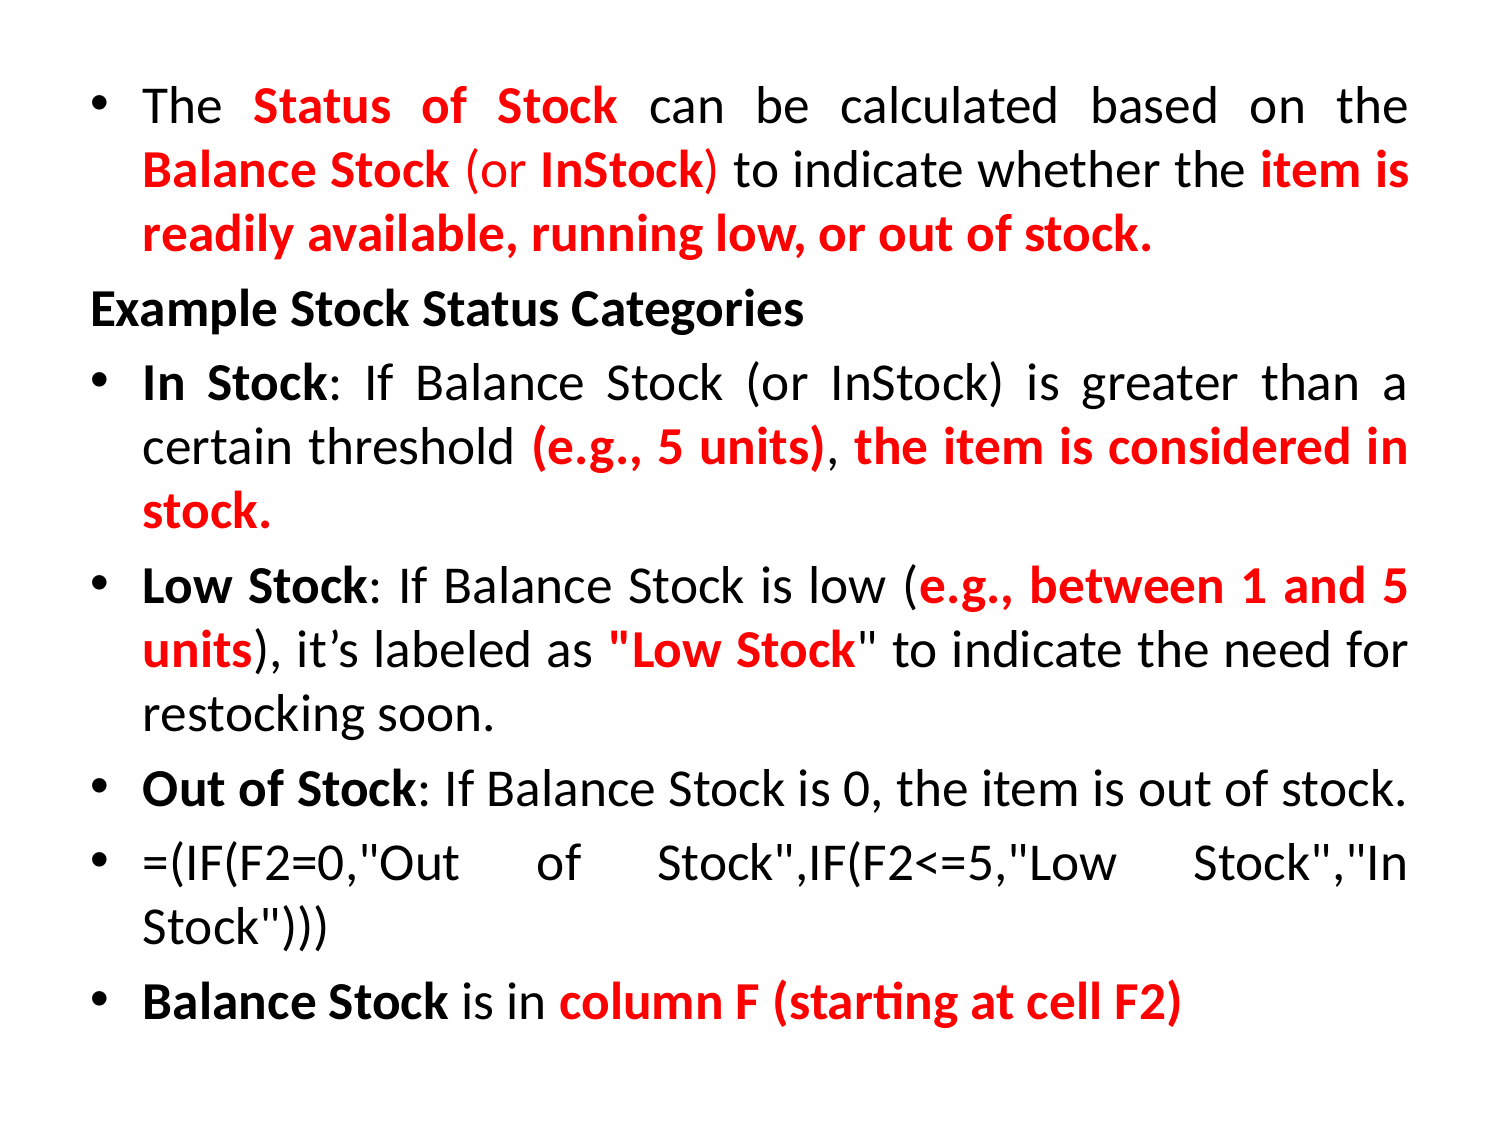

The Status of Stock can be calculated based on the Balance Stock (or InStock) to indicate whether the item is readily available, running low, or out of stock.
Example Stock Status Categories
In Stock: If Balance Stock (or InStock) is greater than a certain threshold (e.g., 5 units), the item is considered in stock.
Low Stock: If Balance Stock is low (e.g., between 1 and 5 units), it’s labeled as "Low Stock" to indicate the need for restocking soon.
Out of Stock: If Balance Stock is 0, the item is out of stock.
=(IF(F2=0,"Out of Stock",IF(F2<=5,"Low Stock","In Stock")))
Balance Stock is in column F (starting at cell F2)